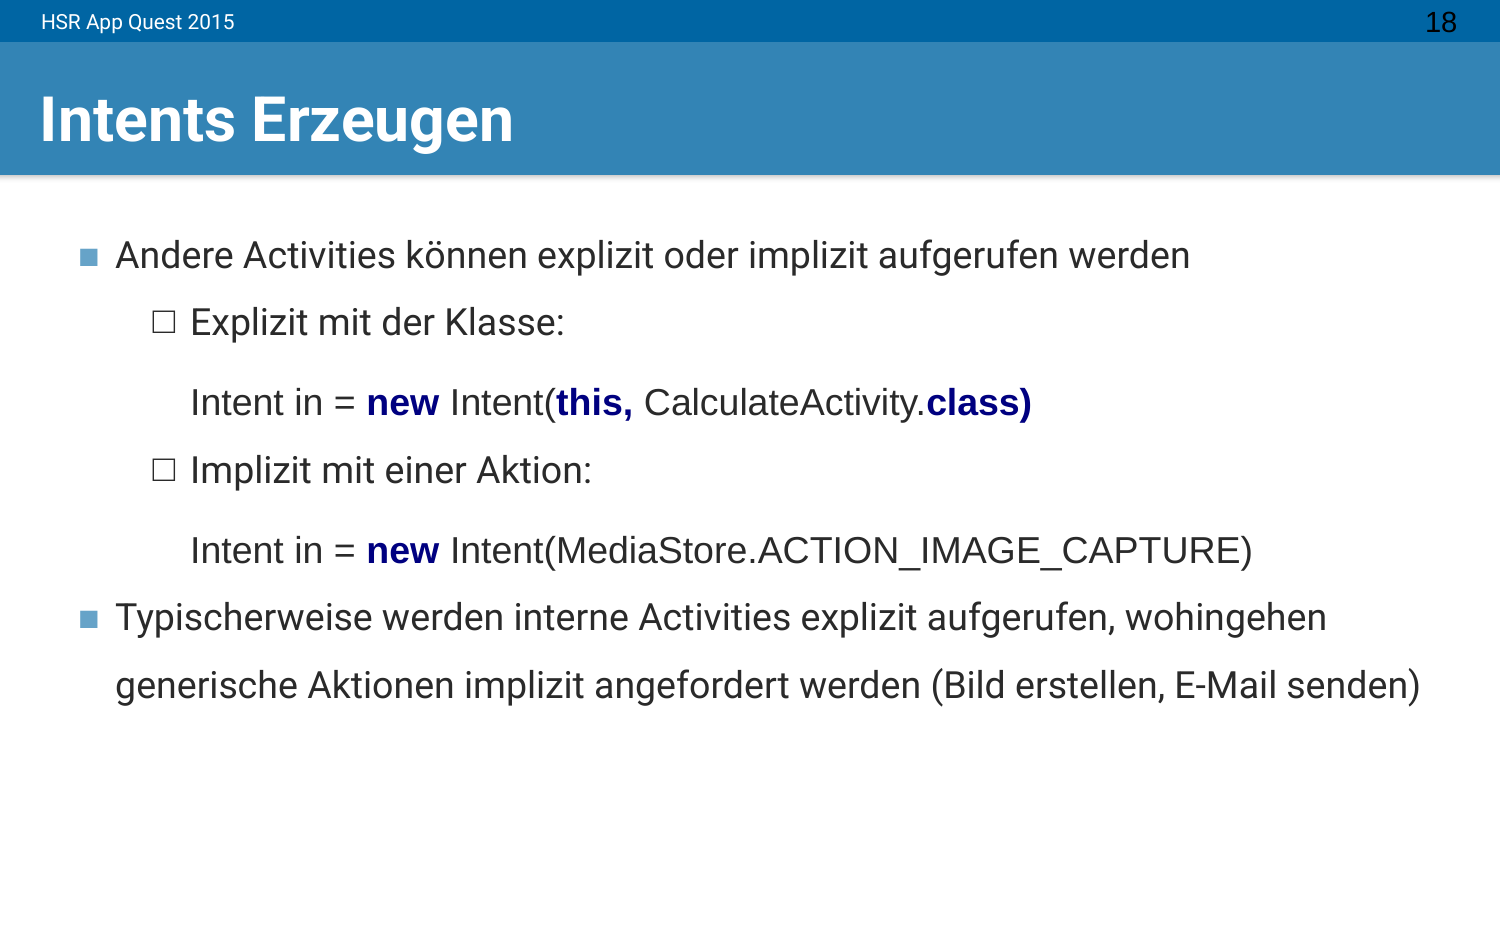

18
# Intents Erzeugen
Andere Activities können explizit oder implizit aufgerufen werden
Explizit mit der Klasse:
Intent in = new Intent(this, CalculateActivity.class)
Implizit mit einer Aktion:
Intent in = new Intent(MediaStore.ACTION_IMAGE_CAPTURE)
Typischerweise werden interne Activities explizit aufgerufen, wohingehen generische Aktionen implizit angefordert werden (Bild erstellen, E-Mail senden)